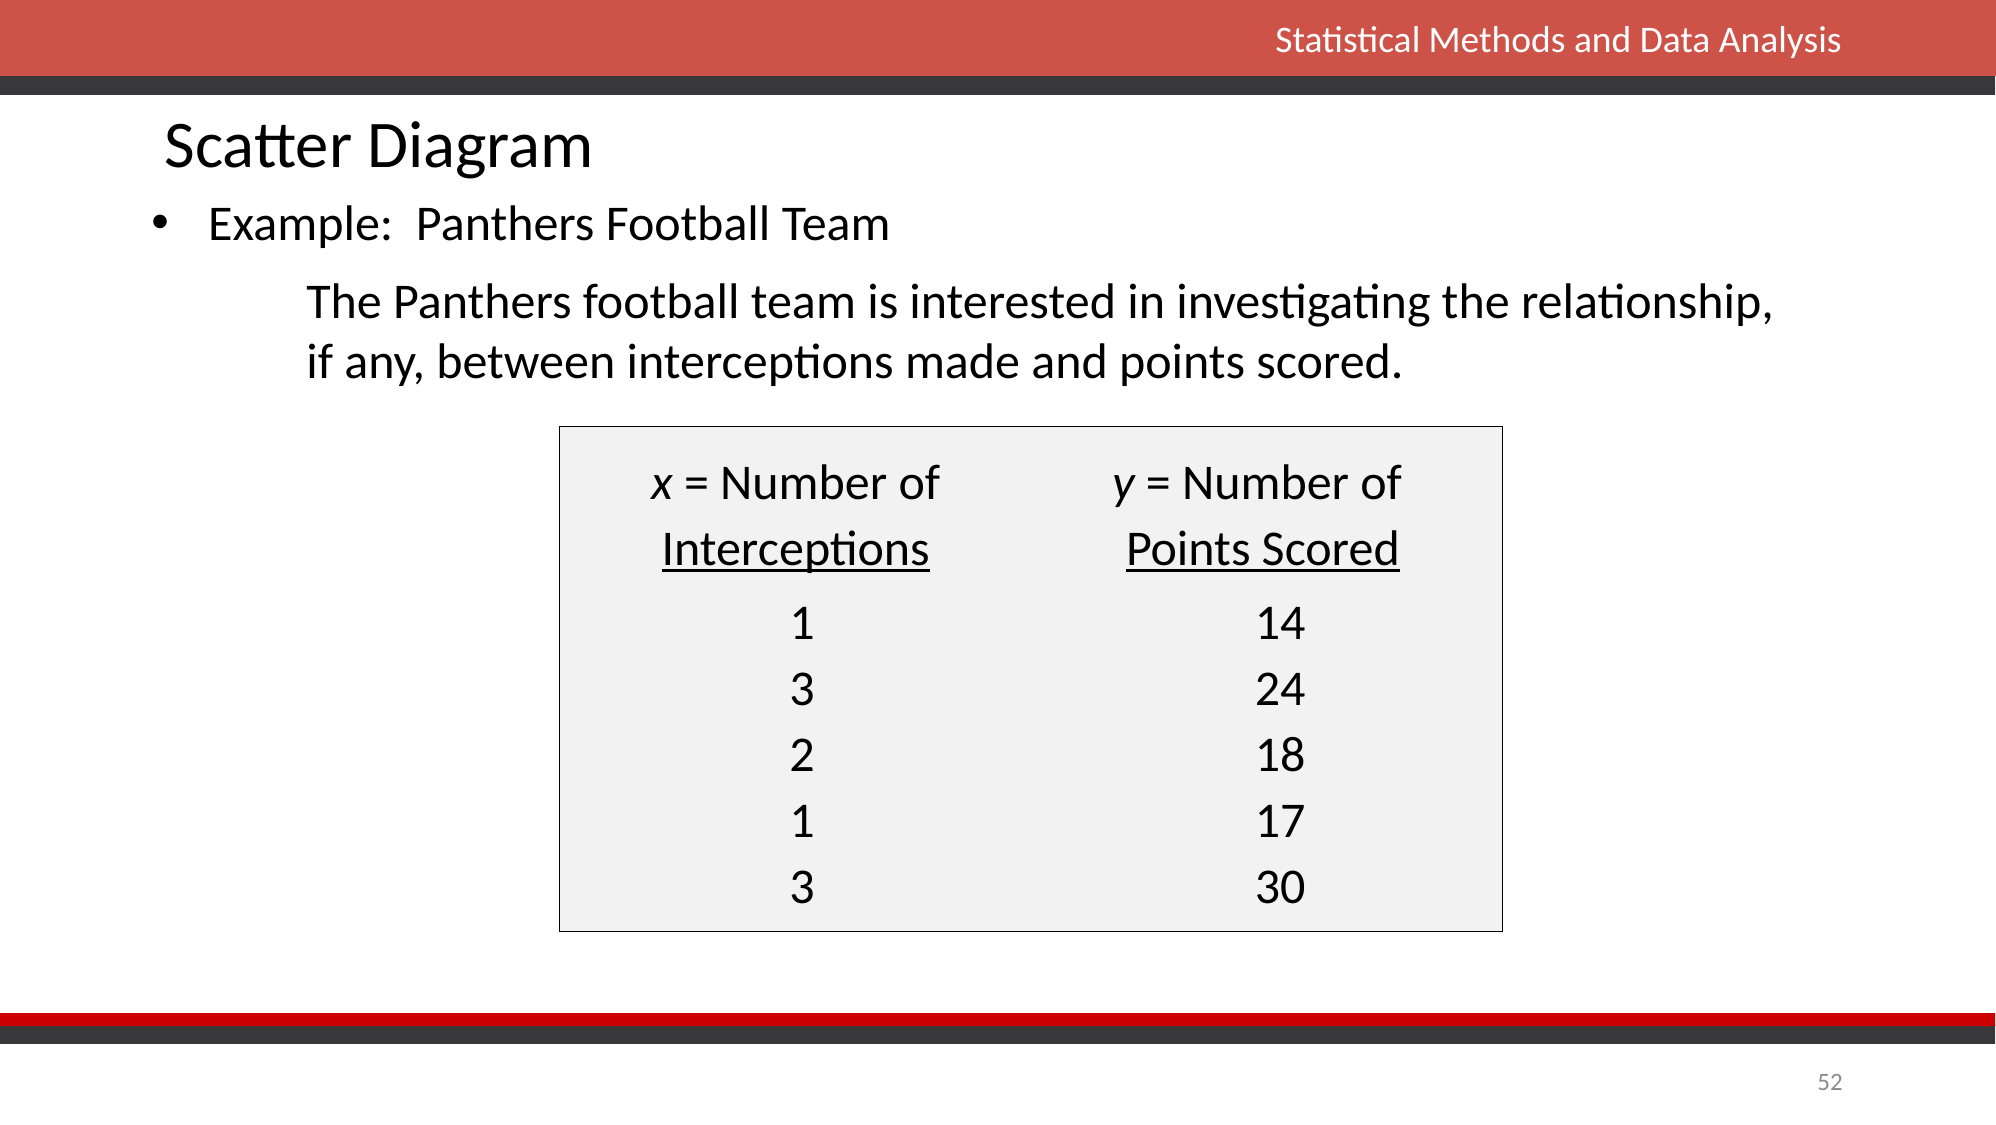

# Scatter Diagram
Example:  Panthers Football Team
     The Panthers football team is interested in investigating the relationship, if any, between interceptions made and points scored.

x = Number of
Interceptions
y = Number of
 Points Scored
14
24
18
17
30
1
3
2
1
3
52